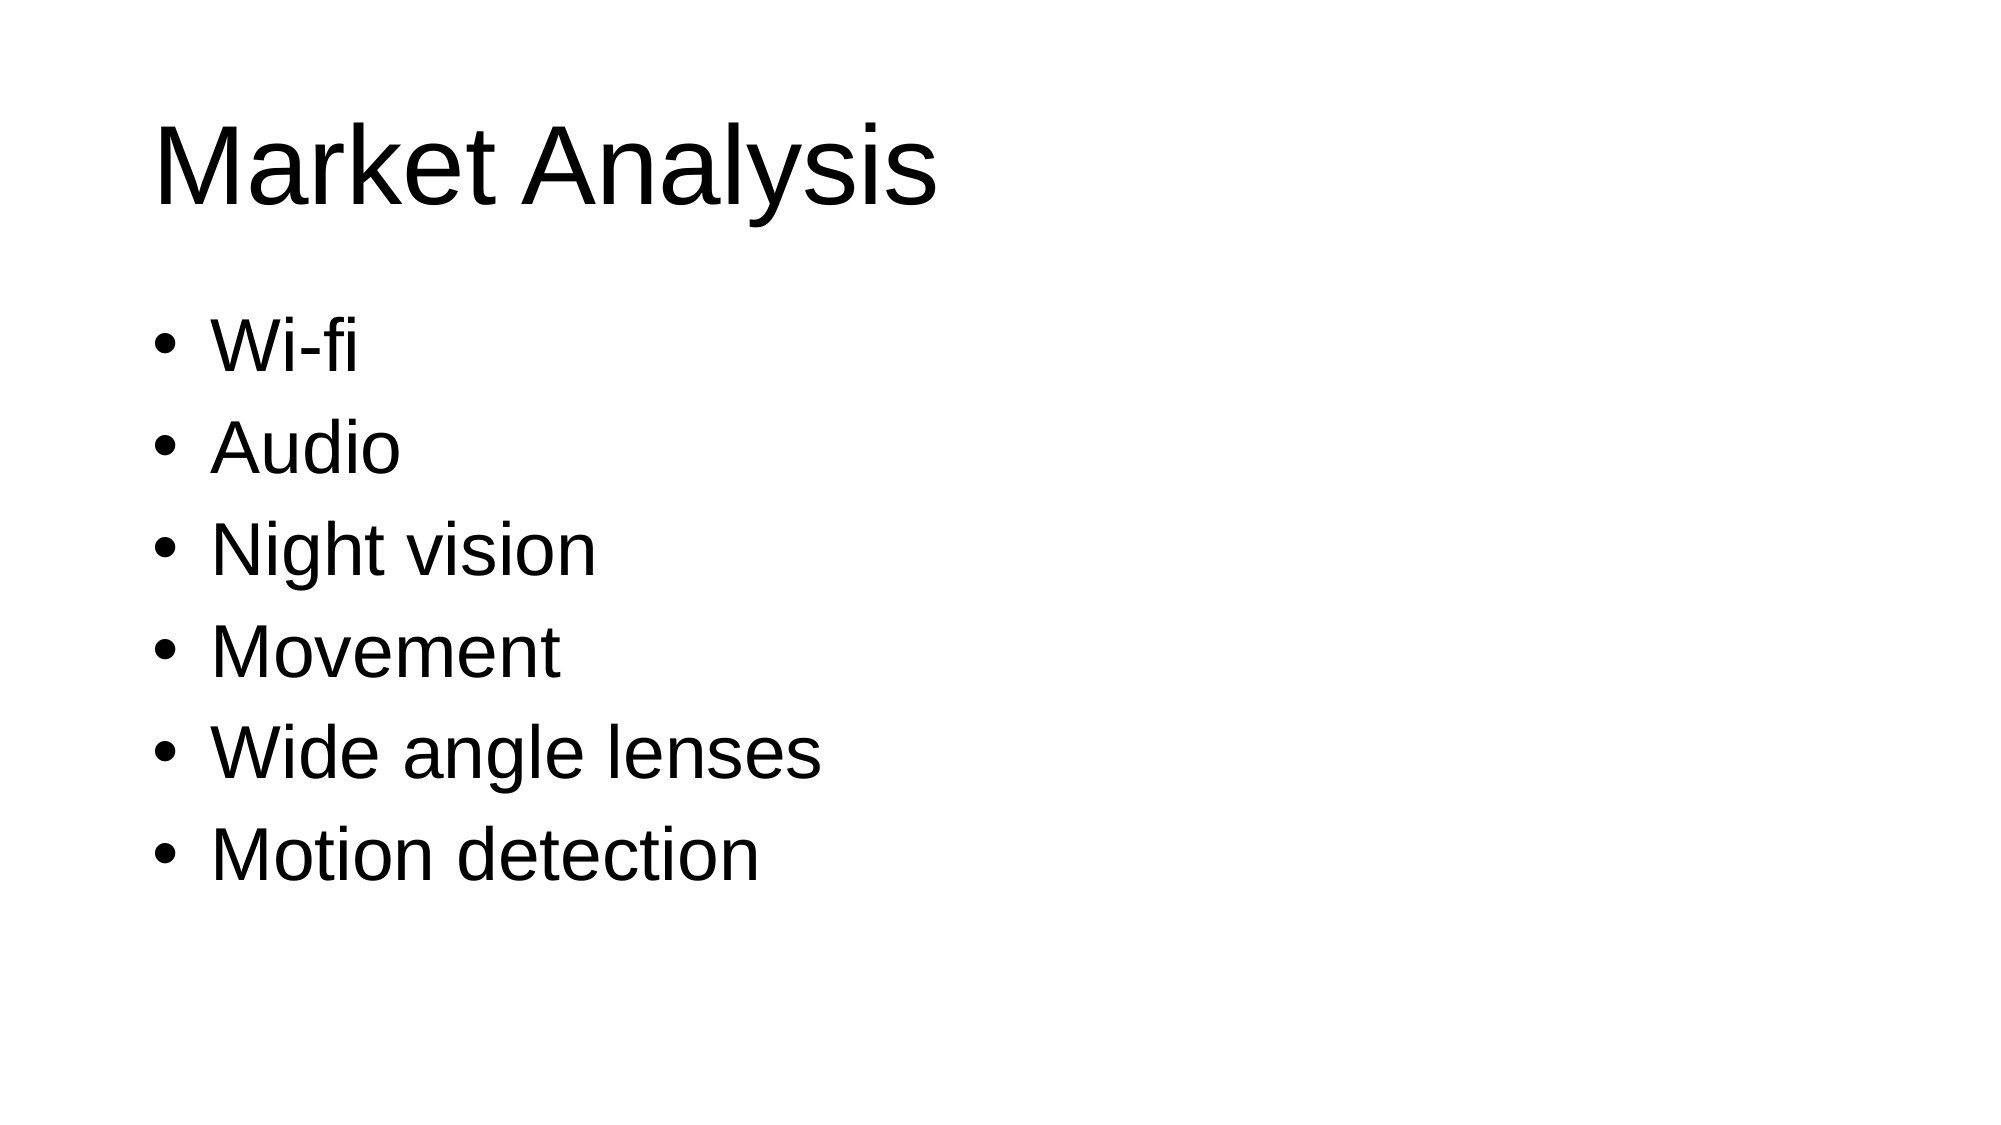

# Market Analysis
 Wi-fi
 Audio
 Night vision
 Movement
 Wide angle lenses
 Motion detection